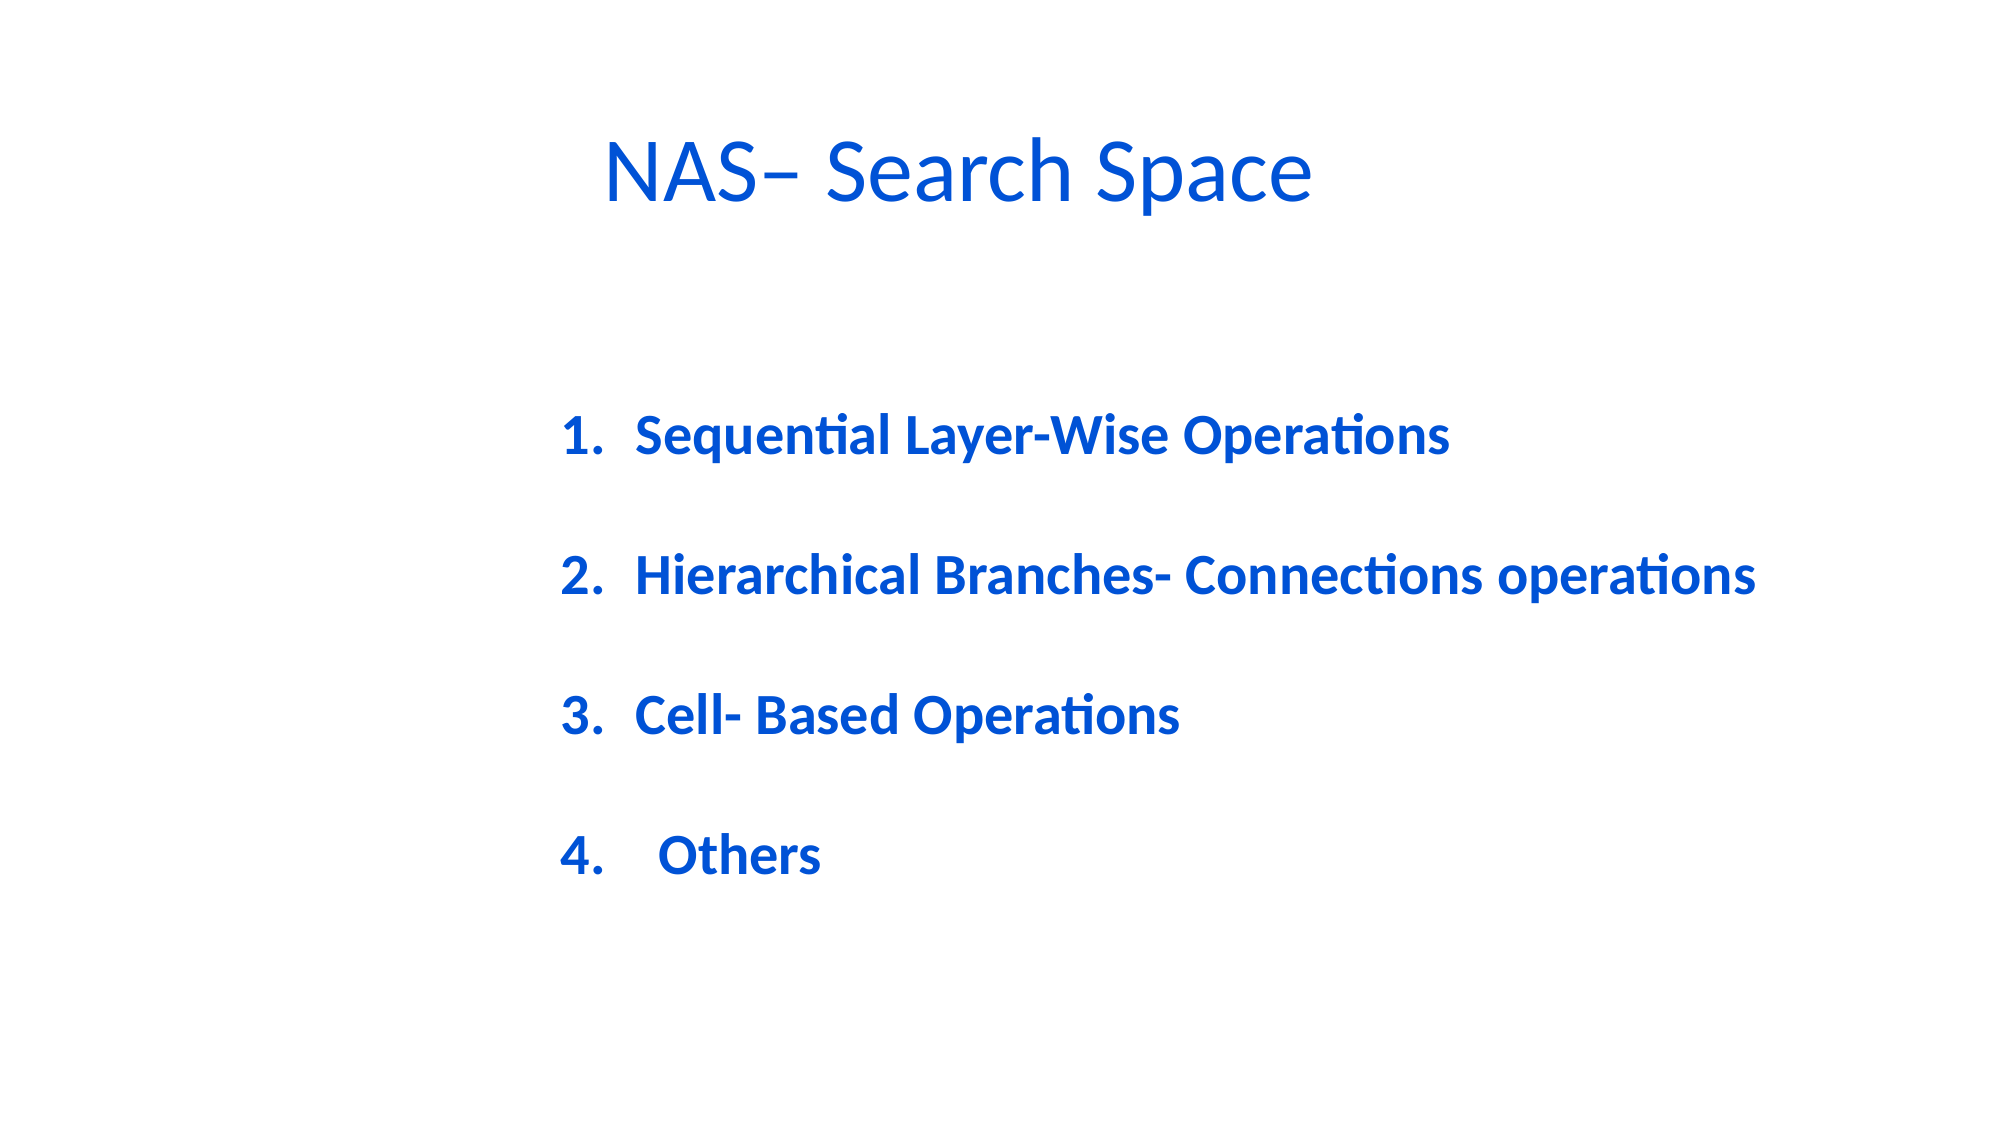

NAS– Search Space
Sequential Layer-Wise Operations
Hierarchical Branches- Connections operations
Cell- Based Operations
4.    Others